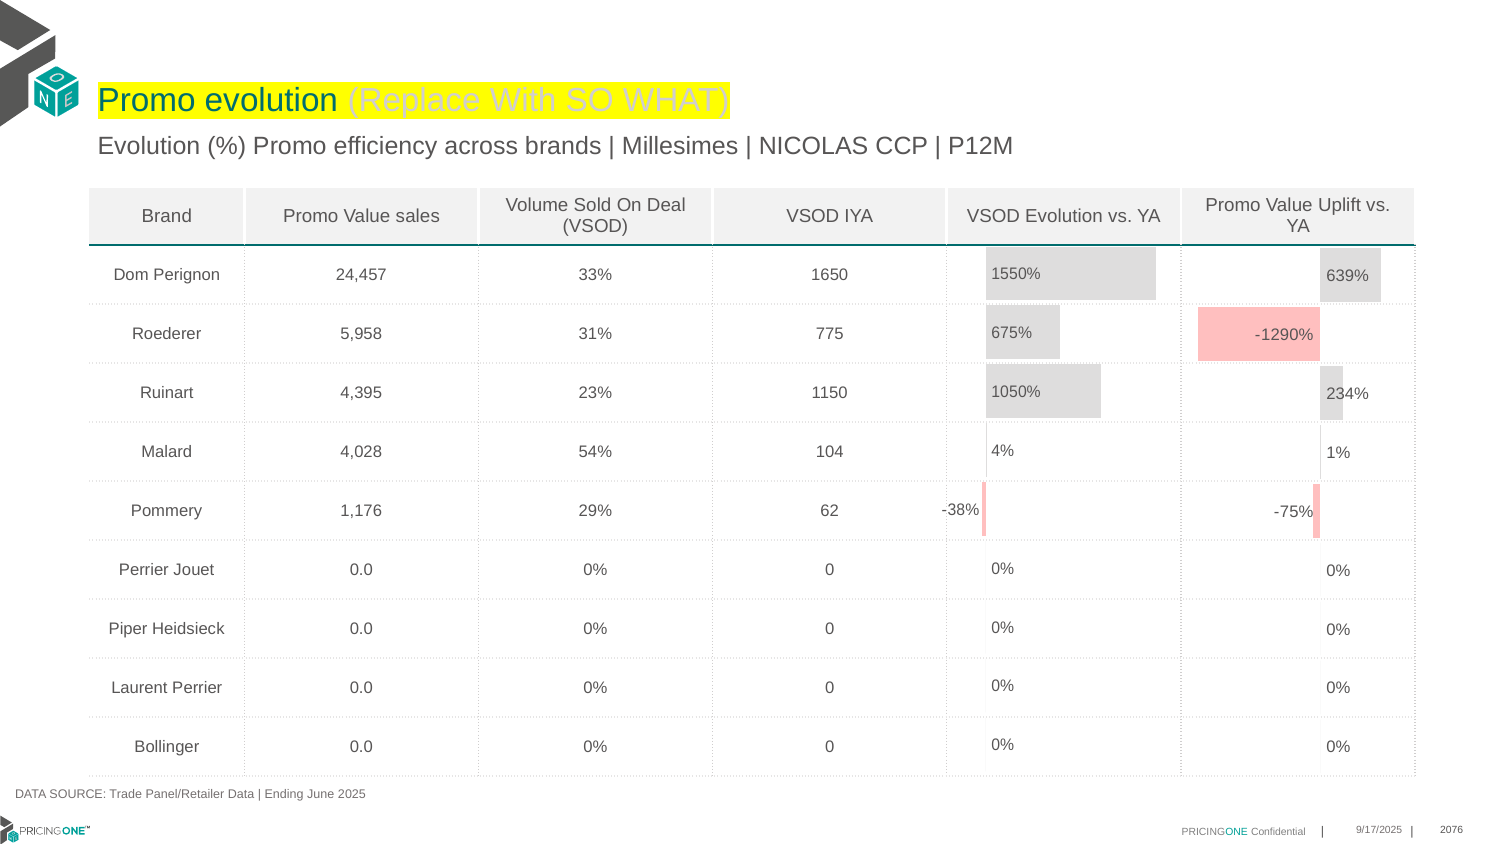

# Promo evolution (Replace With SO WHAT)
Evolution (%) Promo efficiency across brands | Millesimes | NICOLAS CCP | P12M
| Brand | Promo Value sales | Volume Sold On Deal (VSOD) | VSOD IYA | VSOD Evolution vs. YA | Promo Value Uplift vs. YA |
| --- | --- | --- | --- | --- | --- |
| Dom Perignon | 24,457 | 33% | 1650 |  |  |
| Roederer | 5,958 | 31% | 775 |  |  |
| Ruinart | 4,395 | 23% | 1150 |  |  |
| Malard | 4,028 | 54% | 104 |  |  |
| Pommery | 1,176 | 29% | 62 |  |  |
| Perrier Jouet | 0.0 | 0% | 0 |  |  |
| Piper Heidsieck | 0.0 | 0% | 0 |  |  |
| Laurent Perrier | 0.0 | 0% | 0 |  |  |
| Bollinger | 0.0 | 0% | 0 |  |  |

### Chart

| Category | VSOD Evaluation vs YA |
|---|---|
| Dom Perignon | 15.5 |
| Roederer | 6.75 |
| Ruinart | 10.5 |
| Malard | 0.038000000000000034 |
| Pommery | -0.383 |
| Perrier Jouet | 0.0 |
| Piper Heidsieck | 0.0 |
| Laurent Perrier | 0.0 |
| Bollinger | 0.0 |

### Chart

| Category | Promo Value Uplift vs YA |
|---|---|
| Dom Perignon | 6.390885564531695 |
| Roederer | -12.900800492610834 |
| Ruinart | 2.33999333999334 |
| Malard | 0.010729730986063668 |
| Pommery | -0.7505260499957915 |
| Perrier Jouet | 0.0 |
| Piper Heidsieck | 0.0 |
| Laurent Perrier | 0.0 |
| Bollinger | 0.0 |
DATA SOURCE: Trade Panel/Retailer Data | Ending June 2025

9/17/2025
2076